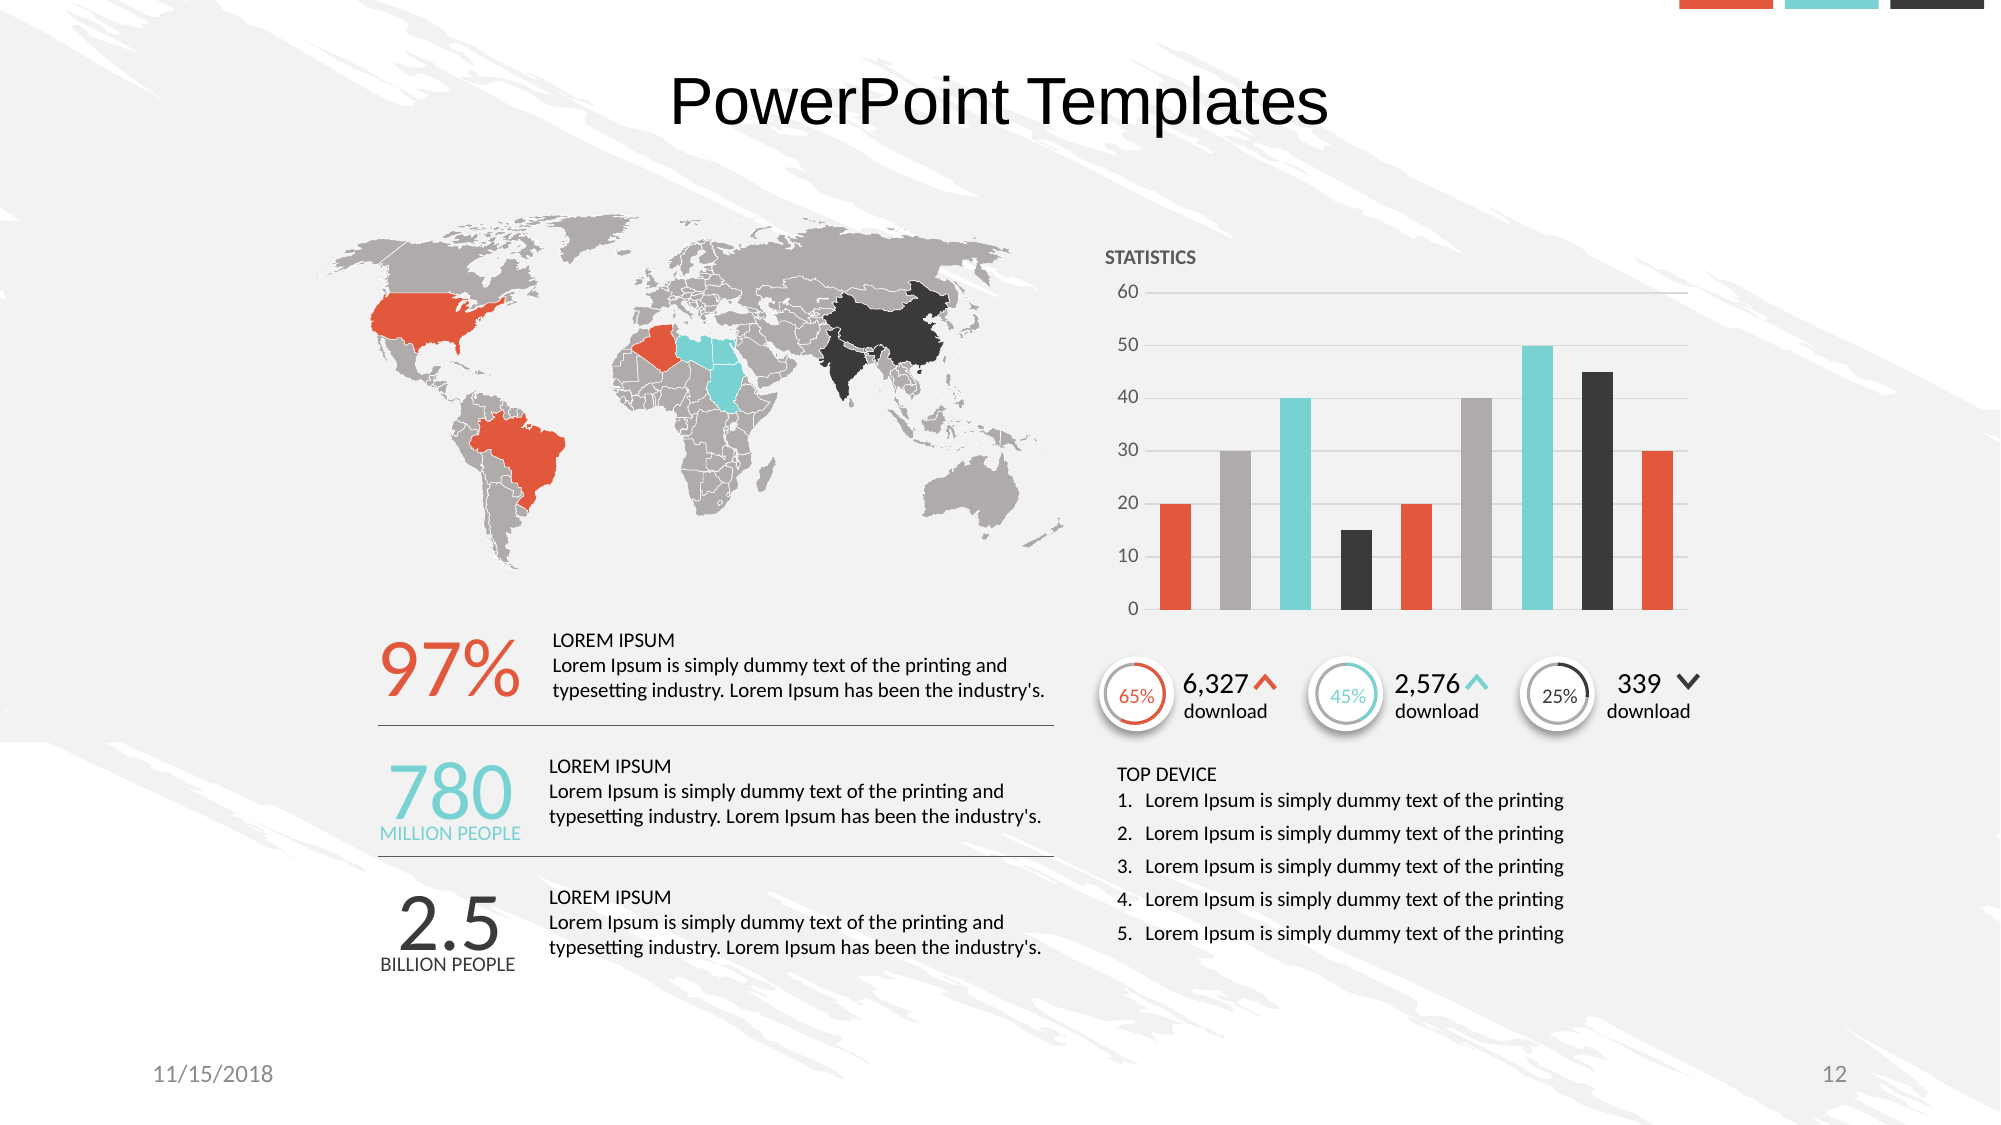

PowerPoint Templates

STATISTICS

### Chart

| Category | Series 1 |
|---|---|
| 0.375 | 20.0 |
| 0.41666666666666669 | 30.0 |
| 0.45833333333333331 | 40.0 |
| 0 | 15.0 |
| 0.54166666666666663 | 20.0 |
| 0.58333333333333337 | 40.0 |
| 0.625 | 50.0 |
| 0.66666666666666663 | 45.0 |
| 0.70833333333333337 | 30.0 |
97%
LOREM IPSUM
Lorem Ipsum is simply dummy text of the printing and typesetting industry. Lorem Ipsum has been the industry's.
780
MILLION PEOPLE
LOREM IPSUM
Lorem Ipsum is simply dummy text of the printing and typesetting industry. Lorem Ipsum has been the industry's.
2.5
BILLION PEOPLE
LOREM IPSUM
Lorem Ipsum is simply dummy text of the printing and typesetting industry. Lorem Ipsum has been the industry's.

6,327

download
2,576

download
339

download

65%
45%
25%
TOP DEVICE
Lorem Ipsum is simply dummy text of the printing
Lorem Ipsum is simply dummy text of the printing
Lorem Ipsum is simply dummy text of the printing
Lorem Ipsum is simply dummy text of the printing
Lorem Ipsum is simply dummy text of the printing
11/15/2018
12